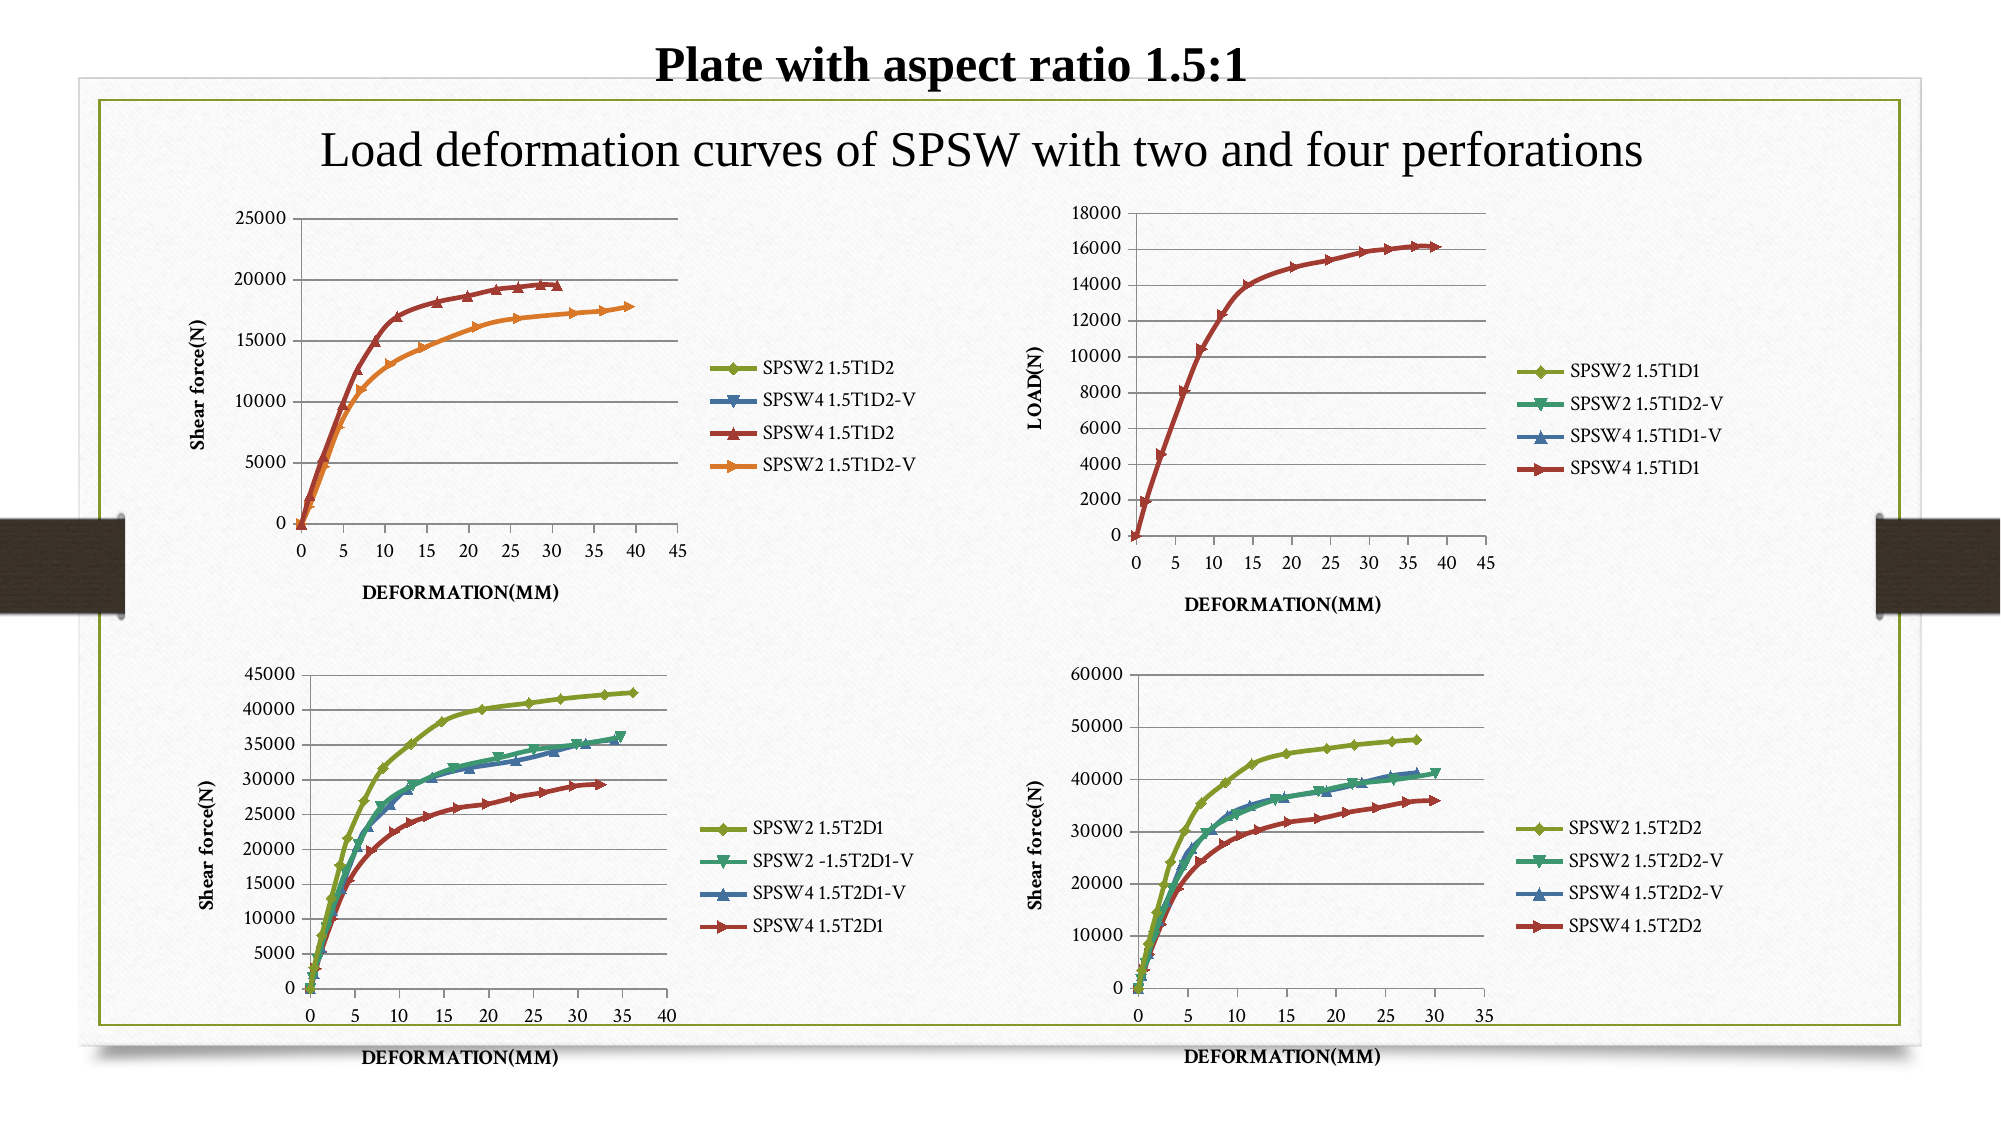

Plate with aspect ratio 1.5:1
# Load deformation curves of SPSW with two and four perforations

### Chart

| Category | SPSW2 1.5T1D1 | SPSW2 1.5T1D2-V | SPSW4 1.5T1D1-V | SPSW4 1.5T1D1 |
|---|---|---|---|---|

### Chart

| Category | SPSW2 1.5T1D2 | SPSW4 1.5T1D2-V | SPSW4 1.5T1D2 | SPSW2 1.5T1D2-V |
|---|---|---|---|---|

### Chart

| Category | SPSW2 1.5T2D2 | SPSW2 1.5T2D2-V | SPSW4 1.5T2D2-V | SPSW4 1.5T2D2 |
|---|---|---|---|---|

### Chart

| Category | SPSW2 1.5T2D1 | SPSW2 -1.5T2D1-V | SPSW4 1.5T2D1-V | SPSW4 1.5T2D1 |
|---|---|---|---|---|
40